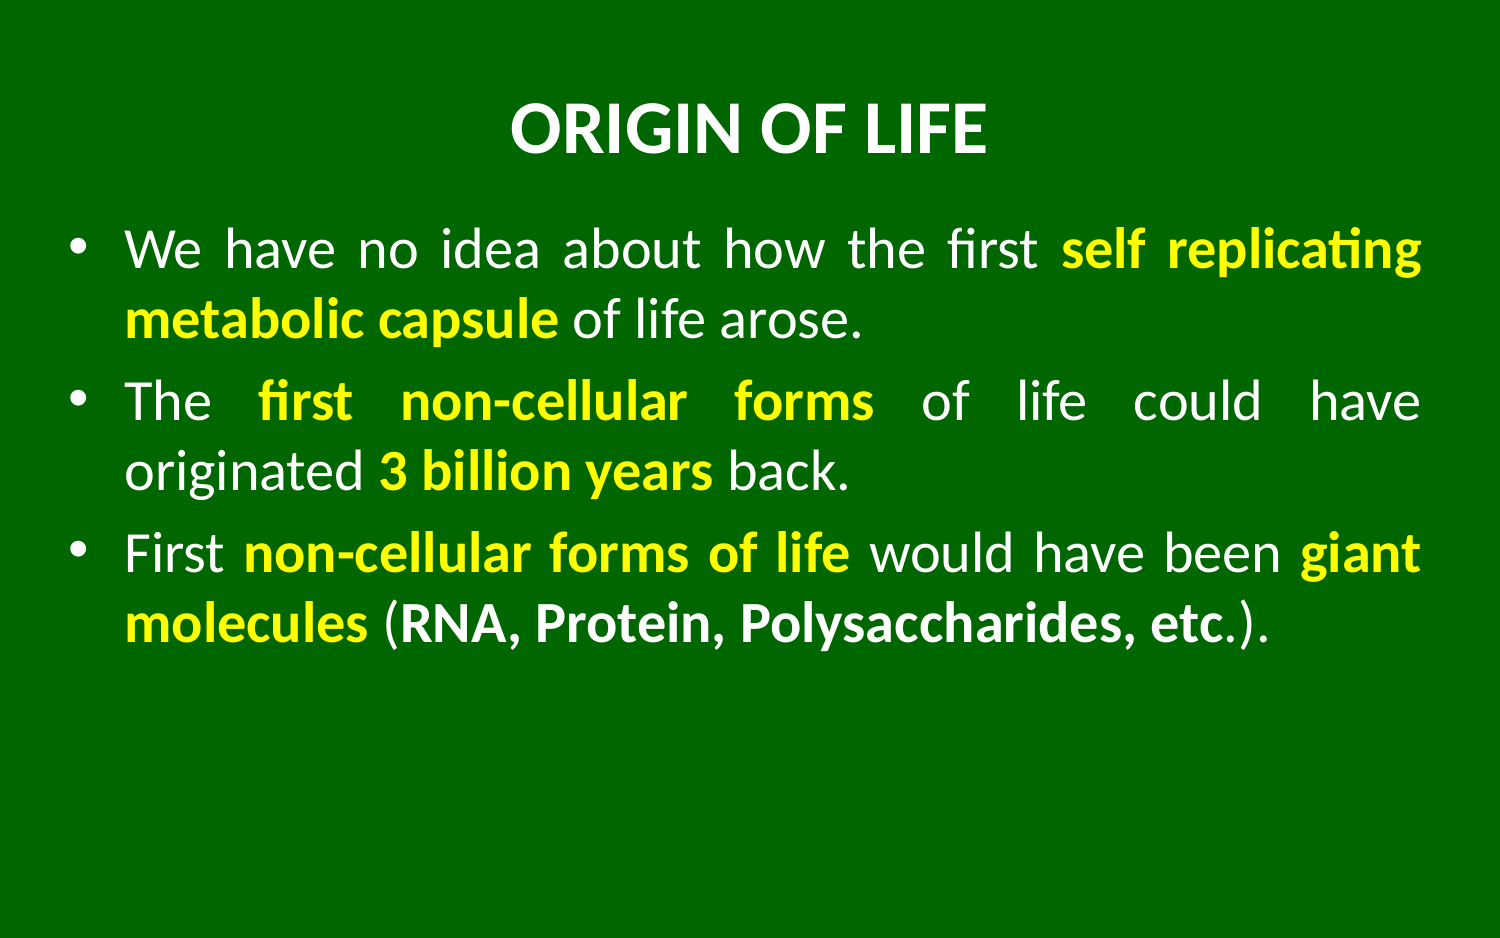

# ORIGIN OF LIFE
We have no idea about how the first self replicating metabolic capsule of life arose.
The first non-cellular forms of life could have originated 3 billion years back.
First non-cellular forms of life would have been giant molecules (RNA, Protein, Polysaccharides, etc.).